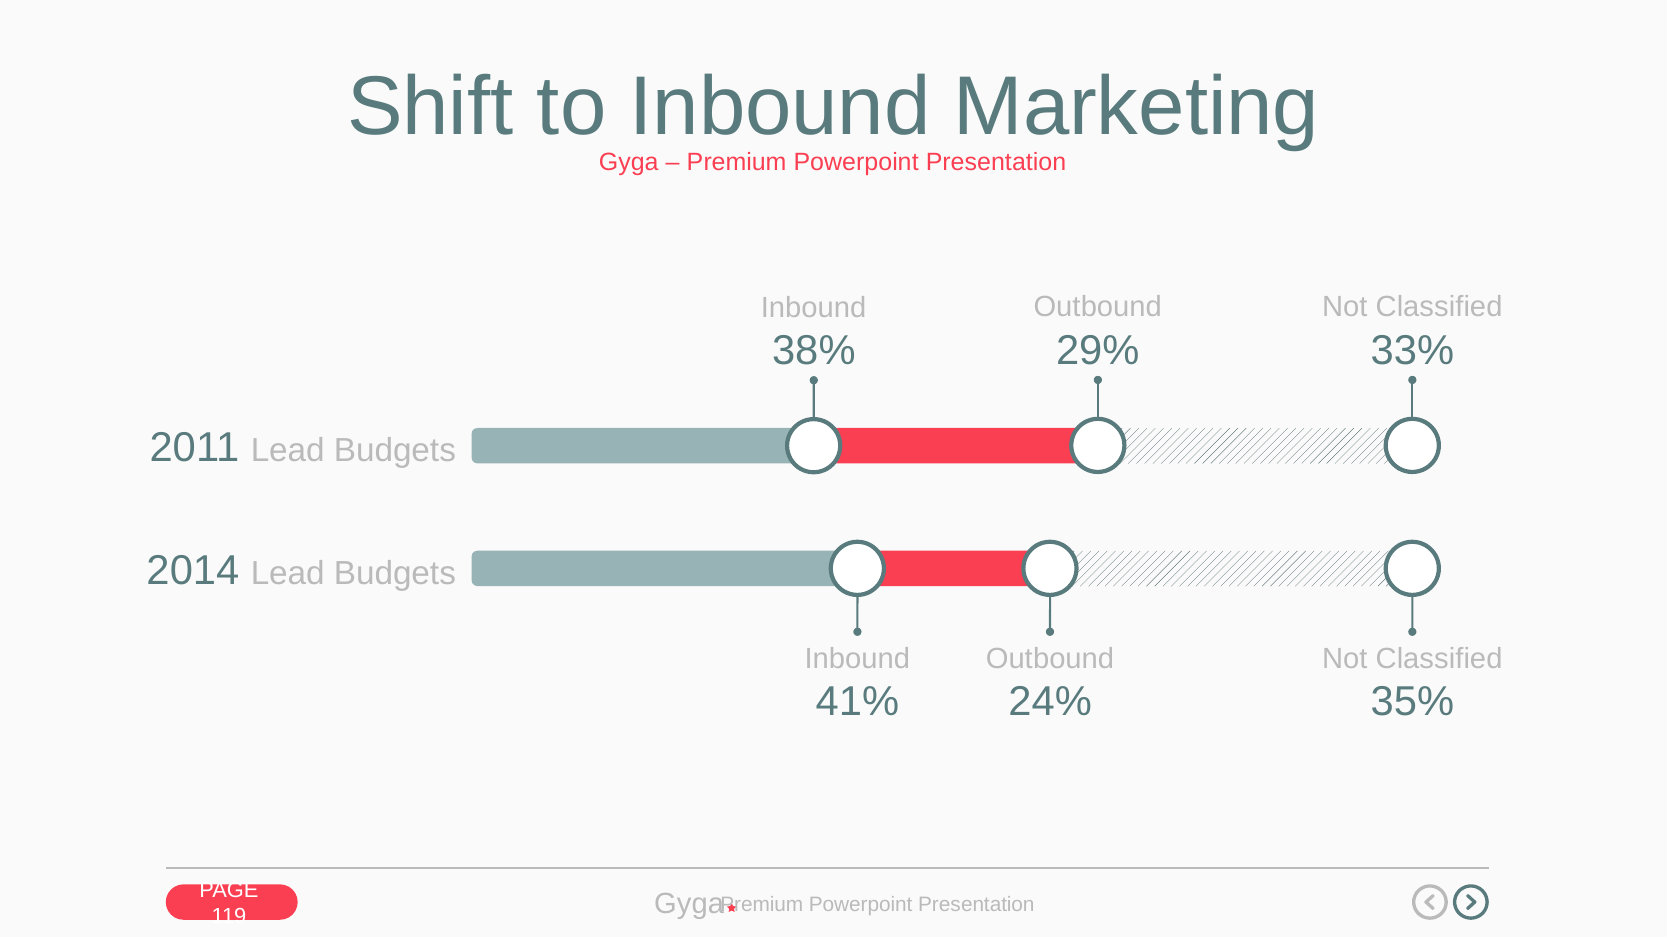

Shift to Inbound Marketing
Gyga – Premium Powerpoint Presentation
Outbound
29%
Not Classified
33%
Inbound
38%
2011 Lead Budgets

2014 Lead Budgets

Inbound
41%
Outbound
24%
Not Classified
35%